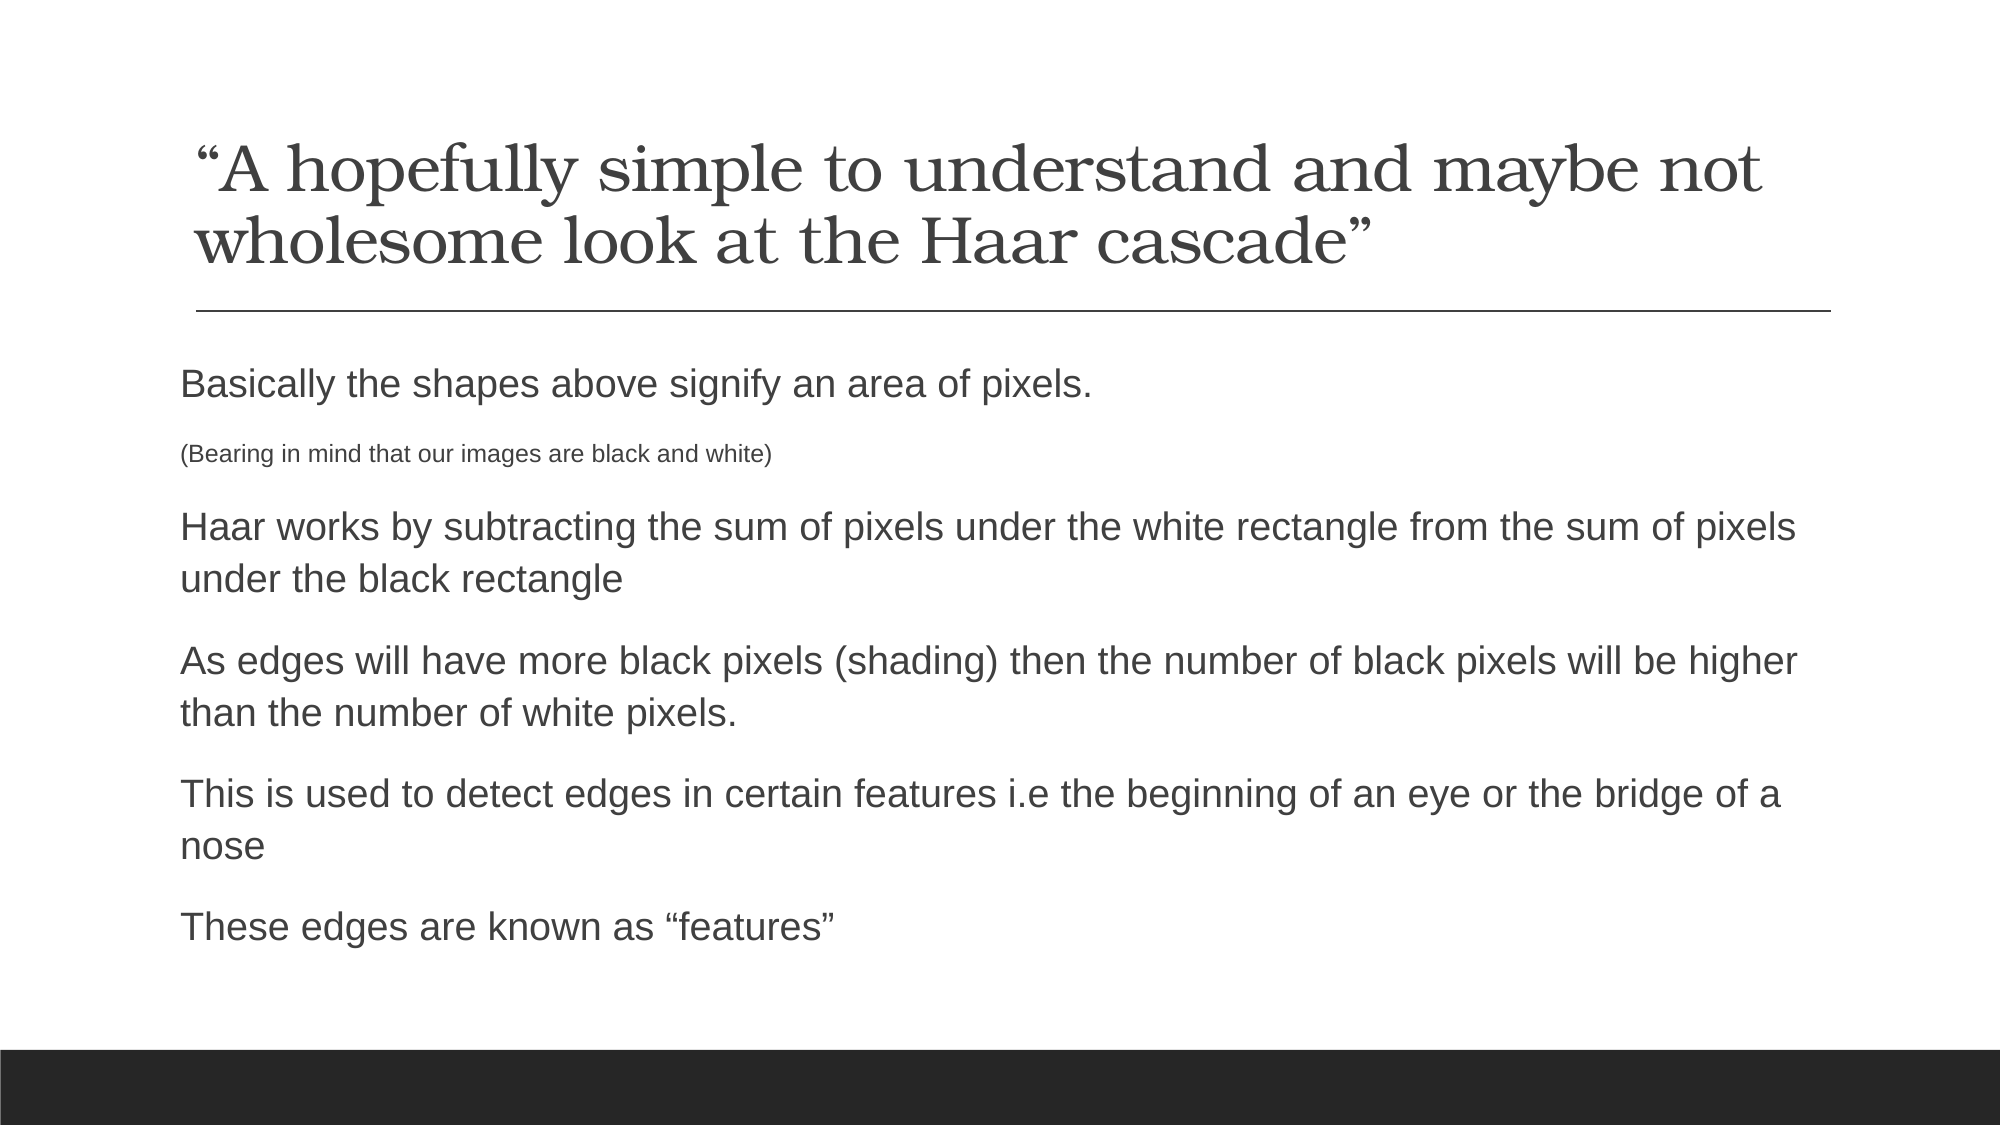

# “A hopefully simple to understand and maybe not wholesome look at the Haar cascade”
Basically the shapes above signify an area of pixels.
(Bearing in mind that our images are black and white)
Haar works by subtracting the sum of pixels under the white rectangle from the sum of pixels under the black rectangle
As edges will have more black pixels (shading) then the number of black pixels will be higher than the number of white pixels.
This is used to detect edges in certain features i.e the beginning of an eye or the bridge of a nose
These edges are known as “features”